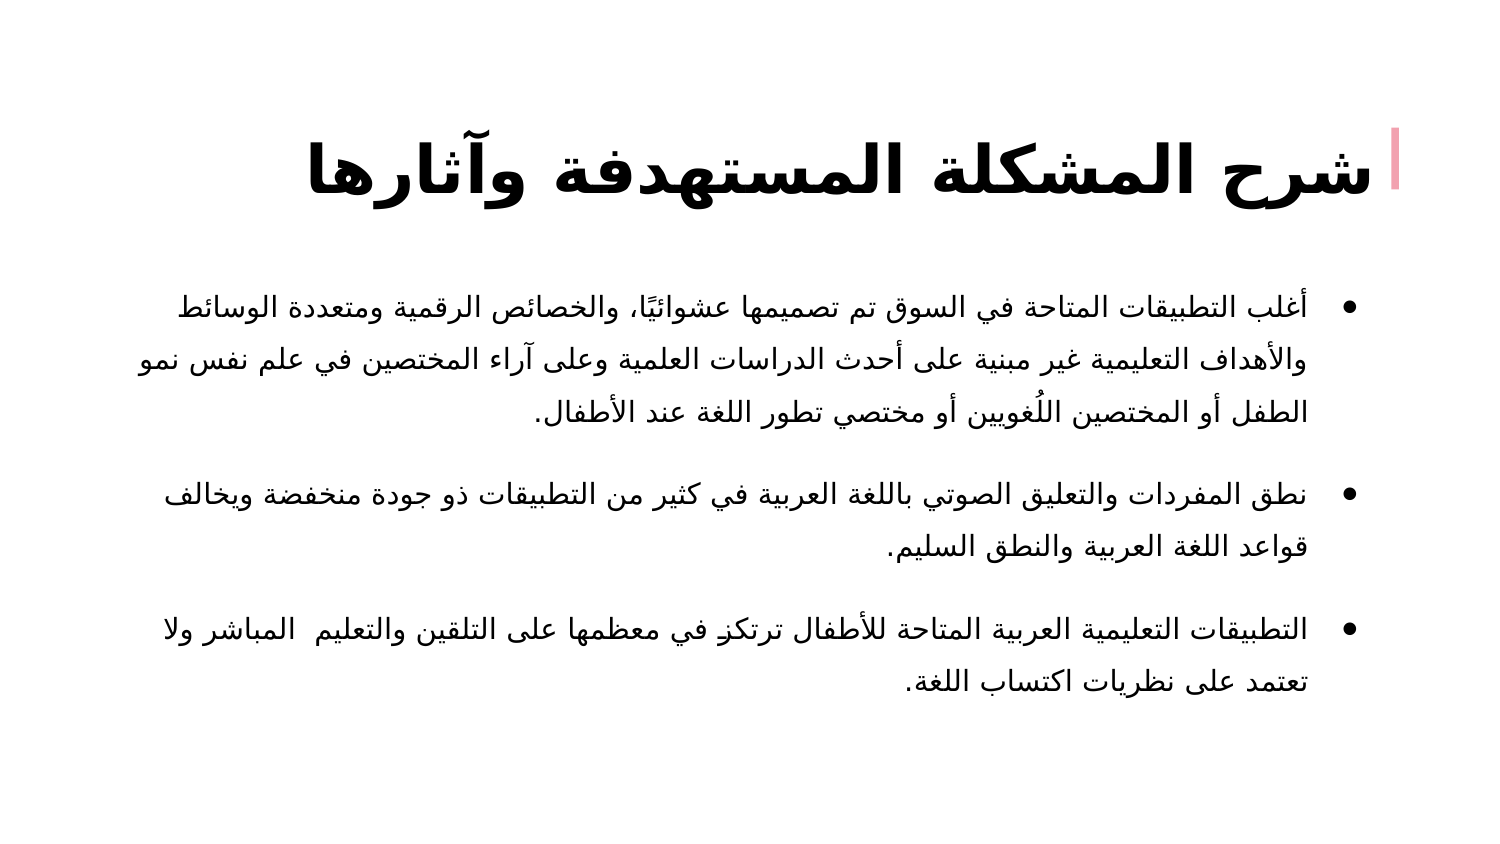

# شرح المشكلة المستهدفة وآثارها

أغلب التطبيقات المتاحة في السوق تم تصميمها عشوائيًا، والخصائص الرقمية ومتعددة الوسائط والأهداف التعليمية غير مبنية على أحدث الدراسات العلمية وعلى آراء المختصين في علم نفس نمو الطفل أو المختصين اللُغويين أو مختصي تطور اللغة عند الأطفال.

نطق المفردات والتعليق الصوتي باللغة العربية في كثير من التطبيقات ذو جودة منخفضة ويخالف قواعد اللغة العربية والنطق السليم.

التطبيقات التعليمية العربية المتاحة للأطفال ترتكز في معظمها على التلقين والتعليم  المباشر ولا تعتمد على نظريات اكتساب اللغة.